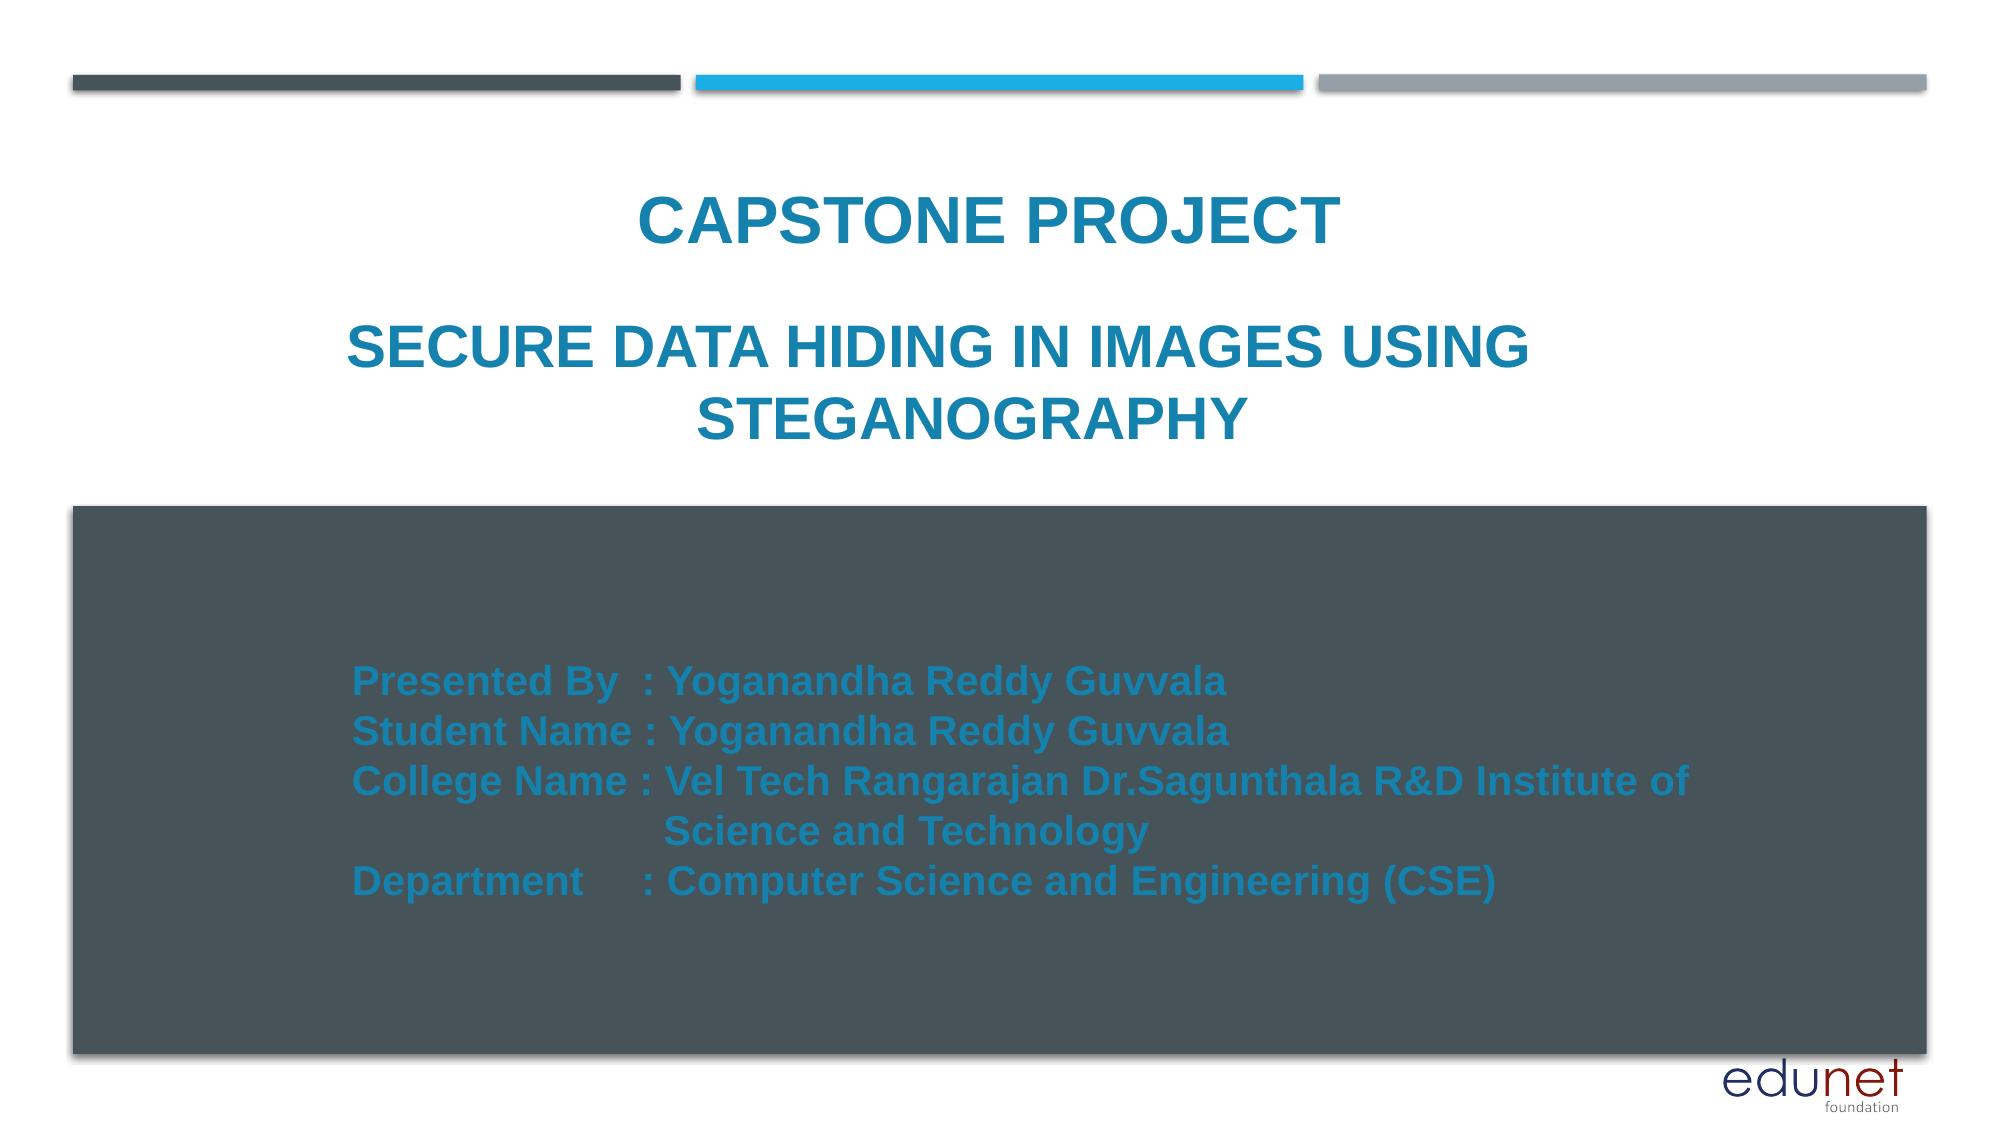

CAPSTONE PROJECT
# SECURE DATA HIDING IN IMAGES USING     STEGANOGRAPHY
Presented By  : Yoganandha Reddy Guvvala
Student Name : Yoganandha Reddy Guvvala
College Name : Vel Tech Rangarajan Dr.Sagunthala R&D Institute of   			 Science and Technology
Department     : Computer Science and Engineering (CSE)